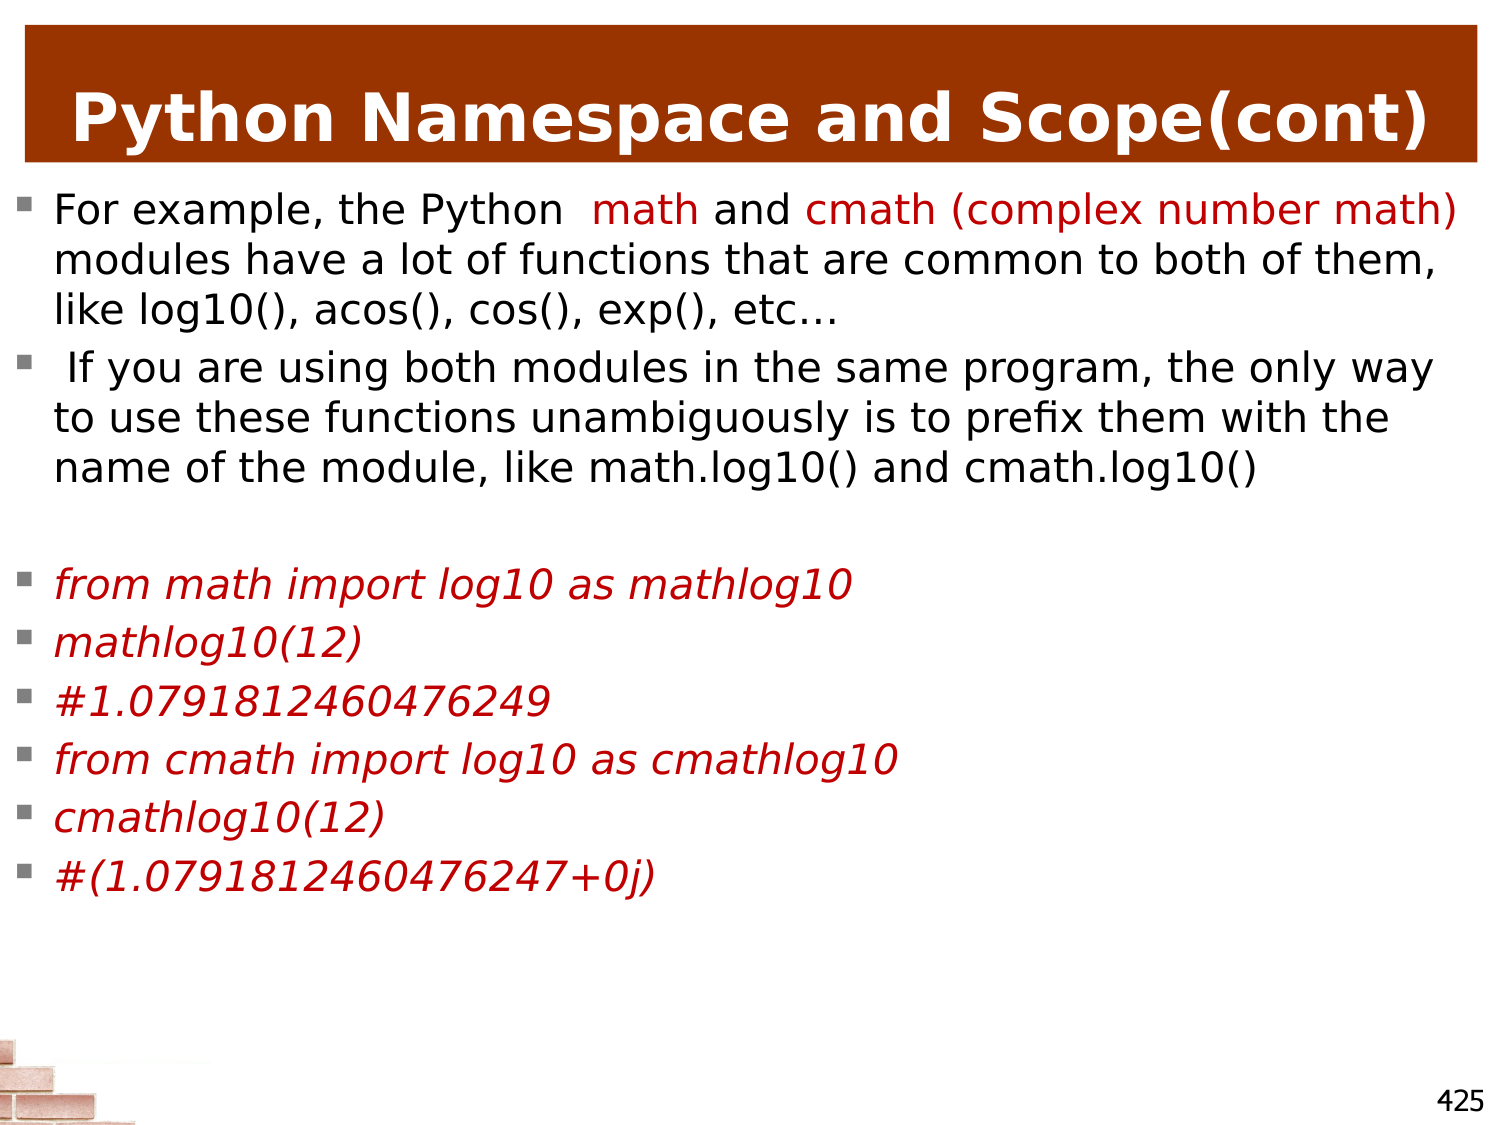

# Python Namespace and Scope(cont)
For example, the Python  math and cmath (complex number math) modules have a lot of functions that are common to both of them, like log10(), acos(), cos(), exp(), etc…
 If you are using both modules in the same program, the only way to use these functions unambiguously is to prefix them with the name of the module, like math.log10() and cmath.log10()

from math import log10 as mathlog10
mathlog10(12)
#1.0791812460476249
from cmath import log10 as cmathlog10
cmathlog10(12)
#(1.0791812460476247+0j)
425